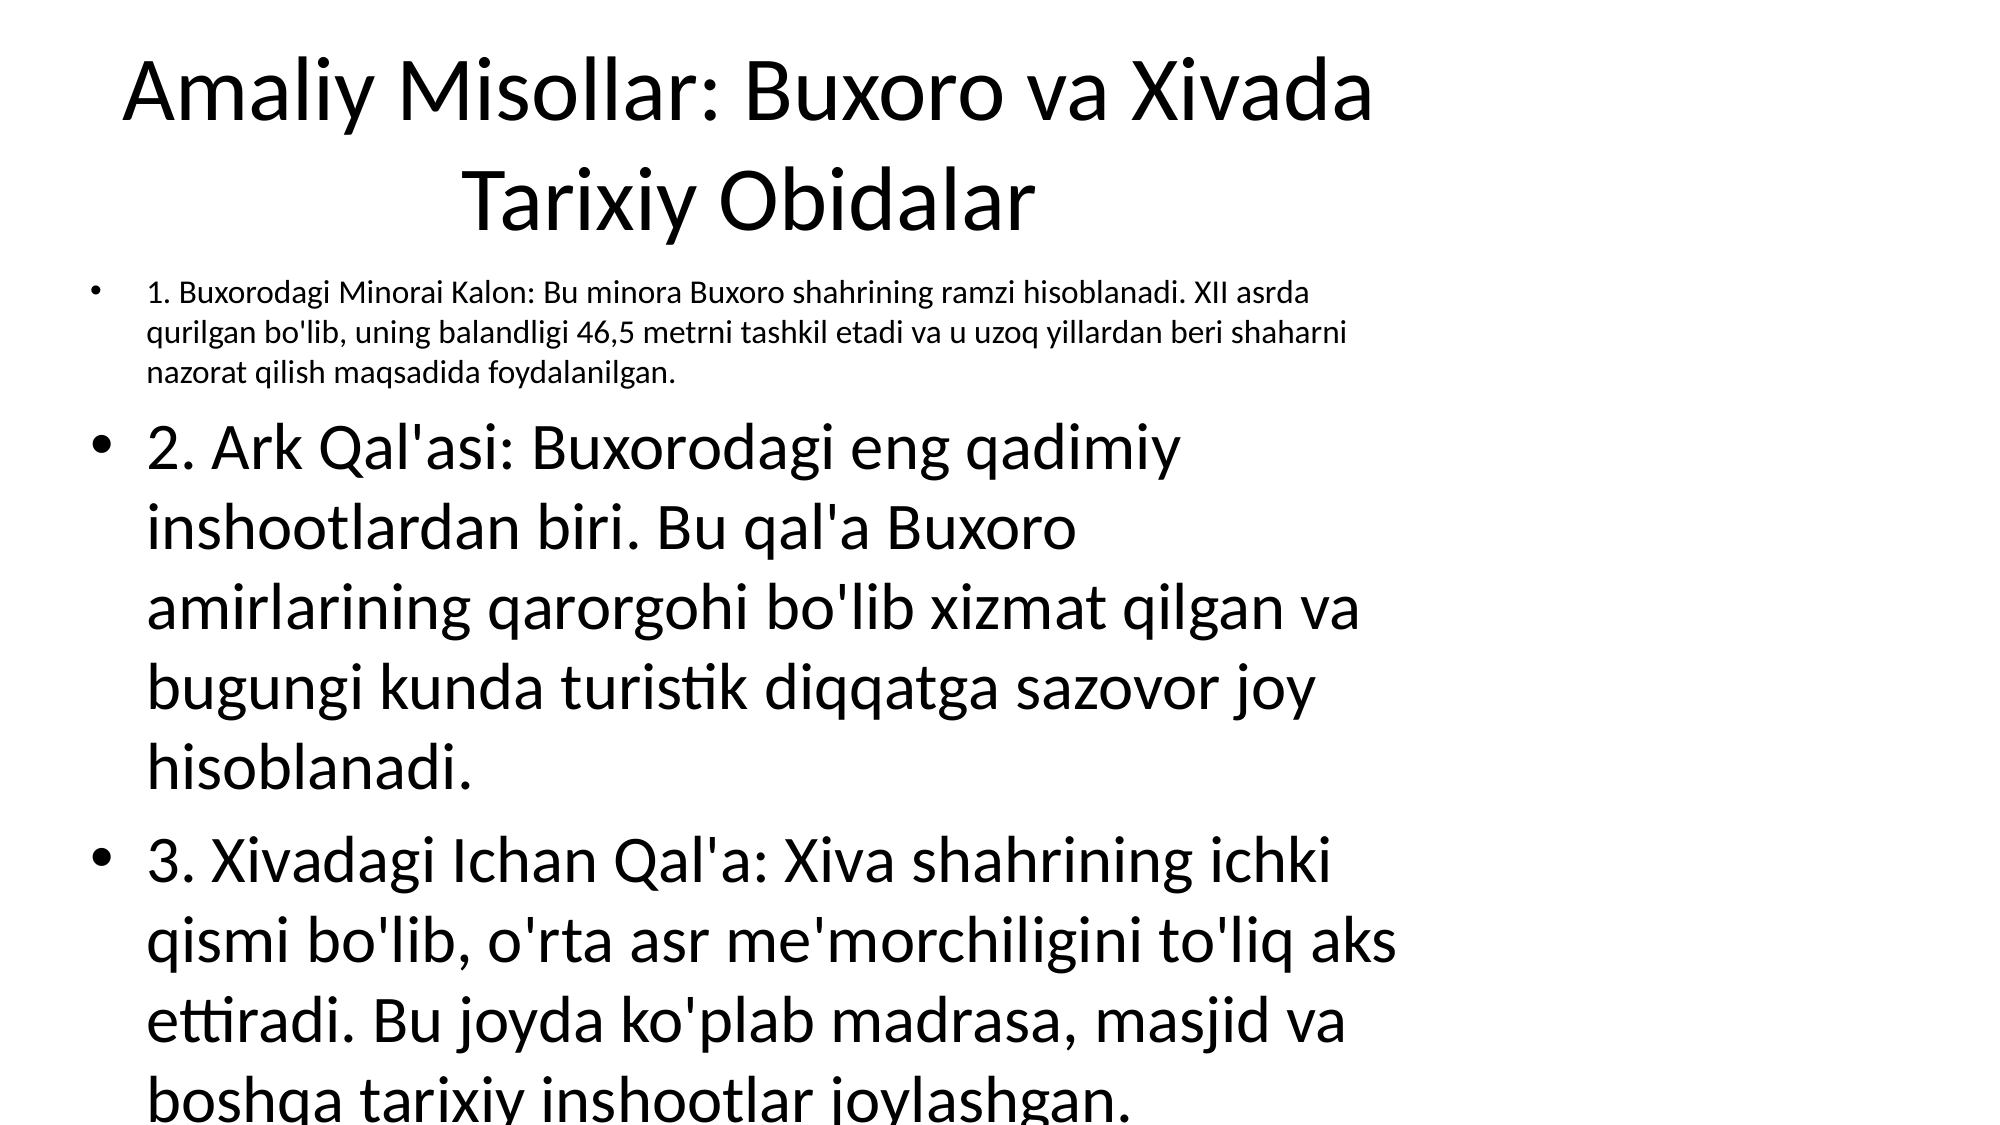

# Amaliy Misollar: Buxoro va Xivada Tarixiy Obidalar
1. Buxorodagi Minorai Kalon: Bu minora Buxoro shahrining ramzi hisoblanadi. XII asrda qurilgan bo'lib, uning balandligi 46,5 metrni tashkil etadi va u uzoq yillardan beri shaharni nazorat qilish maqsadida foydalanilgan.
2. Ark Qal'asi: Buxorodagi eng qadimiy inshootlardan biri. Bu qal'a Buxoro amirlarining qarorgohi bo'lib xizmat qilgan va bugungi kunda turistik diqqatga sazovor joy hisoblanadi.
3. Xivadagi Ichan Qal'a: Xiva shahrining ichki qismi bo'lib, o'rta asr me'morchiligini to'liq aks ettiradi. Bu joyda ko'plab madrasa, masjid va boshqa tarixiy inshootlar joylashgan.